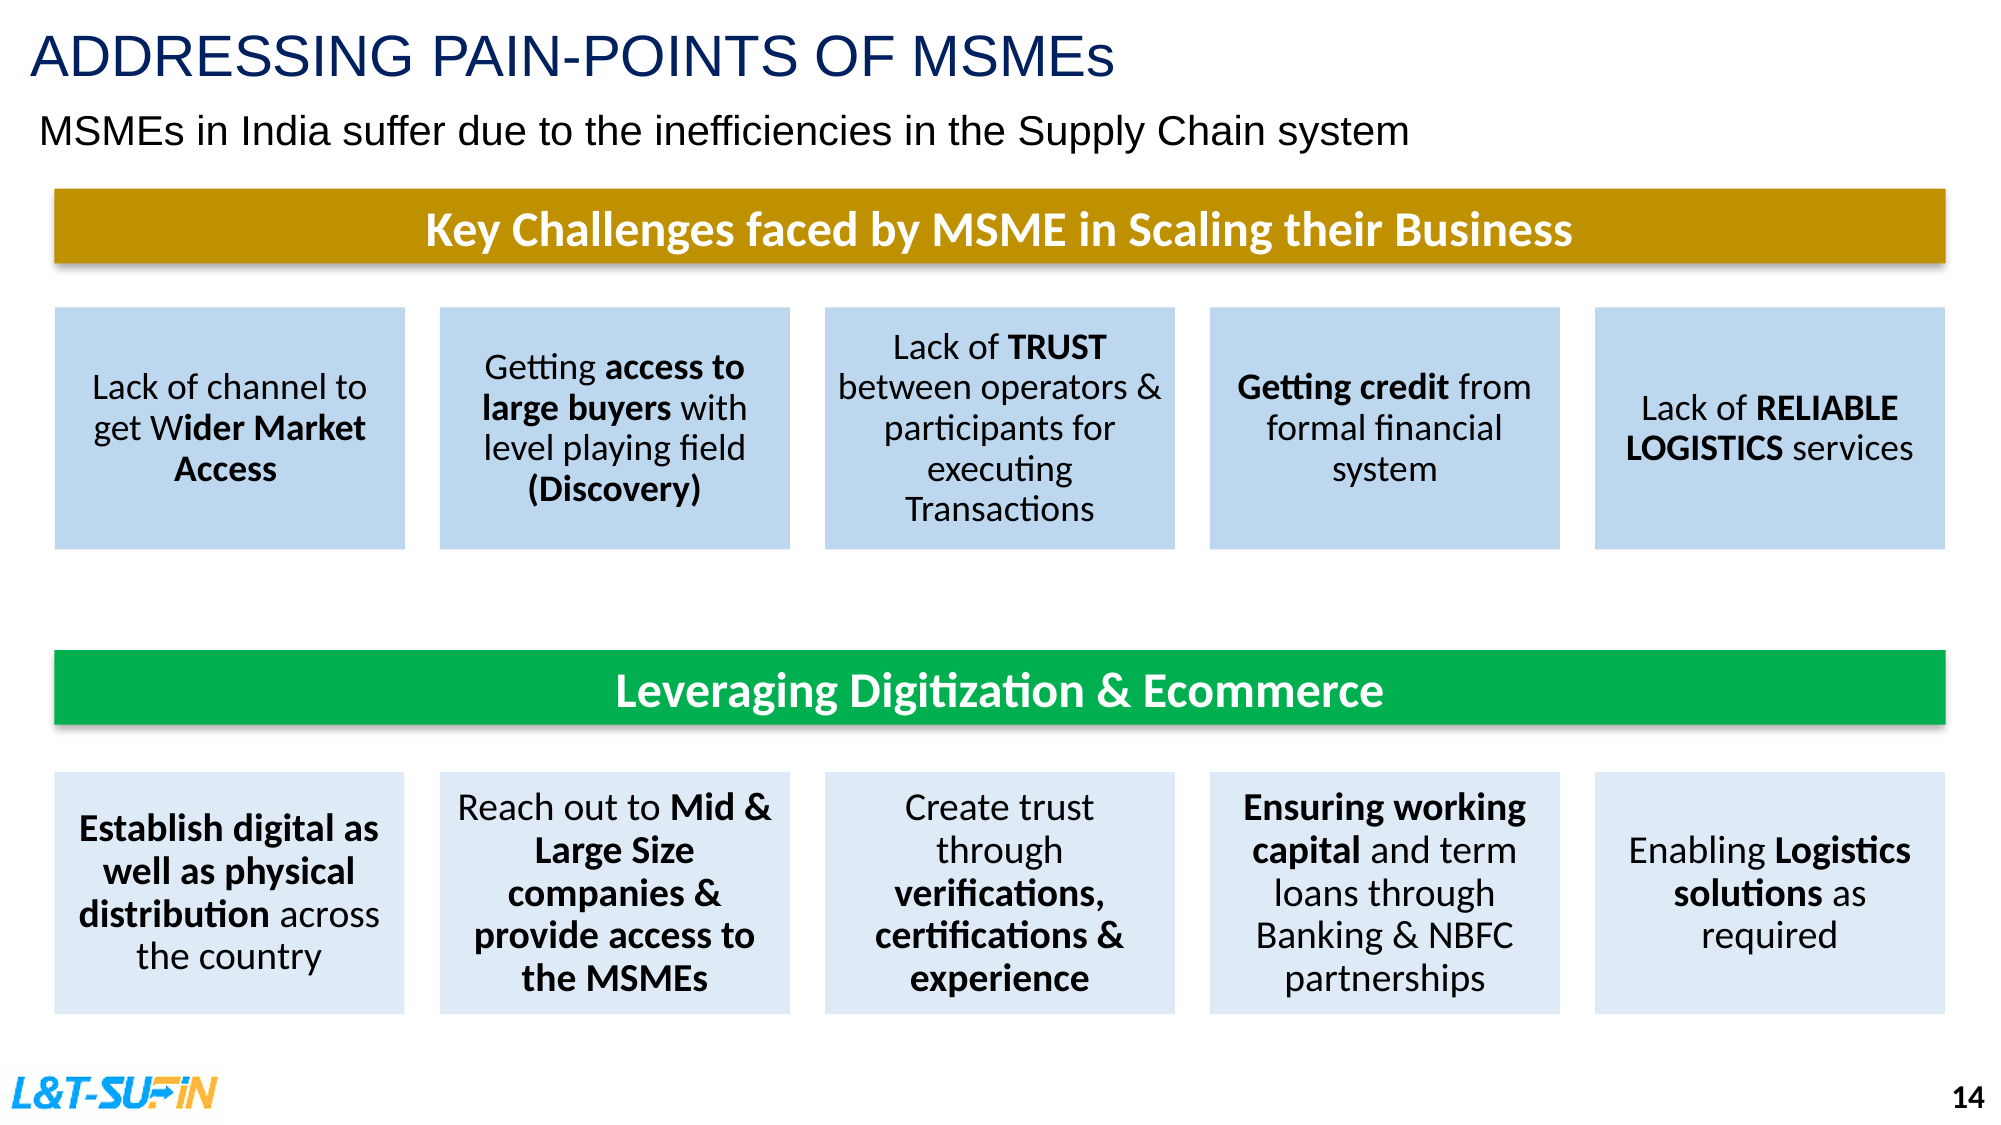

ADDRESSING PAIN-POINTS OF MSMEs
MSMEs in India suffer due to the inefficiencies in the Supply Chain system
Key Challenges faced by MSME in Scaling their Business
Lack of channel to get Wider Market Access
Getting access to large buyers with level playing field (Discovery)
Lack of TRUST between operators & participants for executing Transactions
Getting credit from formal financial system
Lack of RELIABLE LOGISTICS services
Leveraging Digitization & Ecommerce
Establish digital as well as physical distribution across the country
Reach out to Mid & Large Size companies & provide access to the MSMEs
Create trust through verifications, certifications & experience
Ensuring working capital and term loans through Banking & NBFC partnerships
Enabling Logistics solutions as required
14